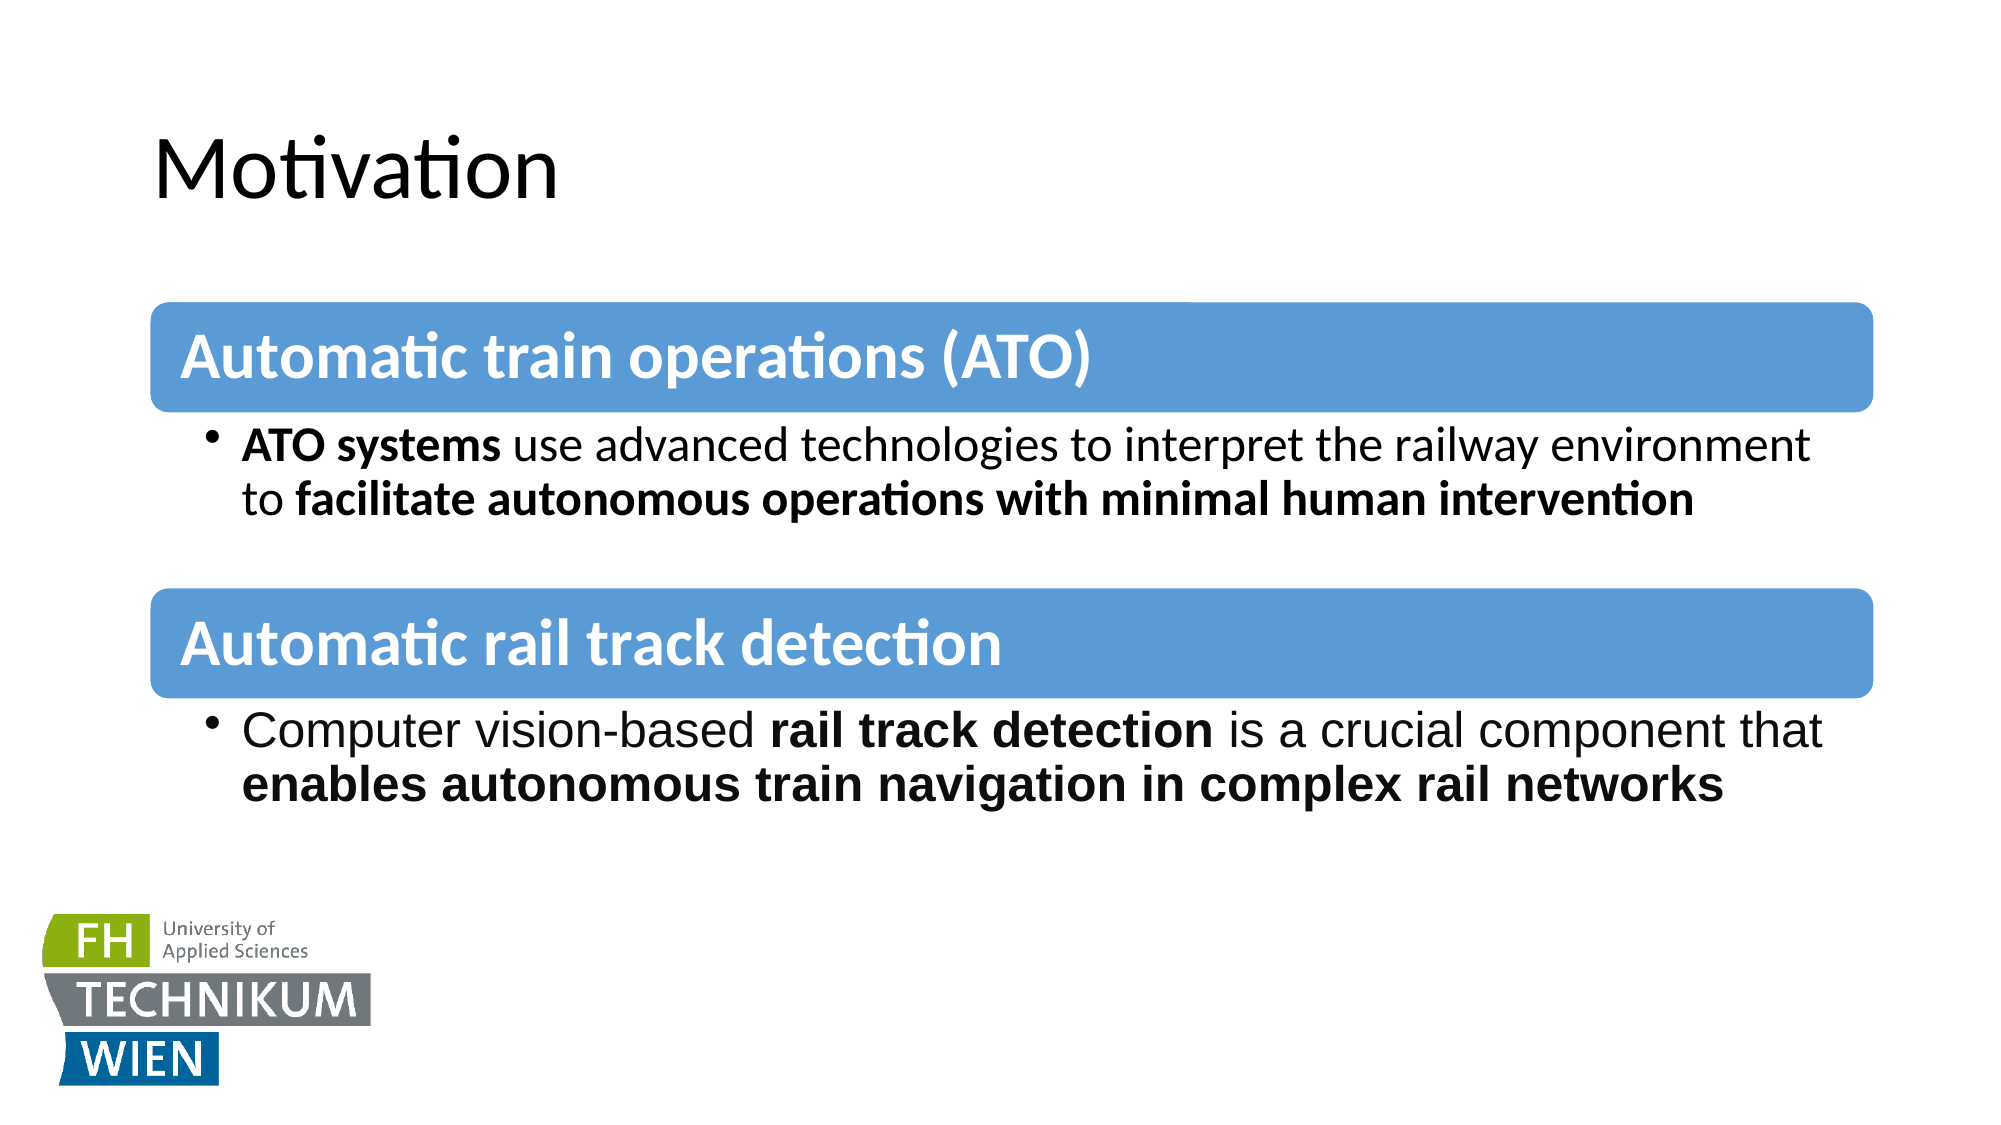

# Motivation
Automatic train operations (ATO)
ATO systems use advanced technologies to interpret the railway environment to facilitate autonomous operations with minimal human intervention
Automatic rail track detection
Computer vision-based rail track detection is a crucial component that enables autonomous train navigation in complex rail networks